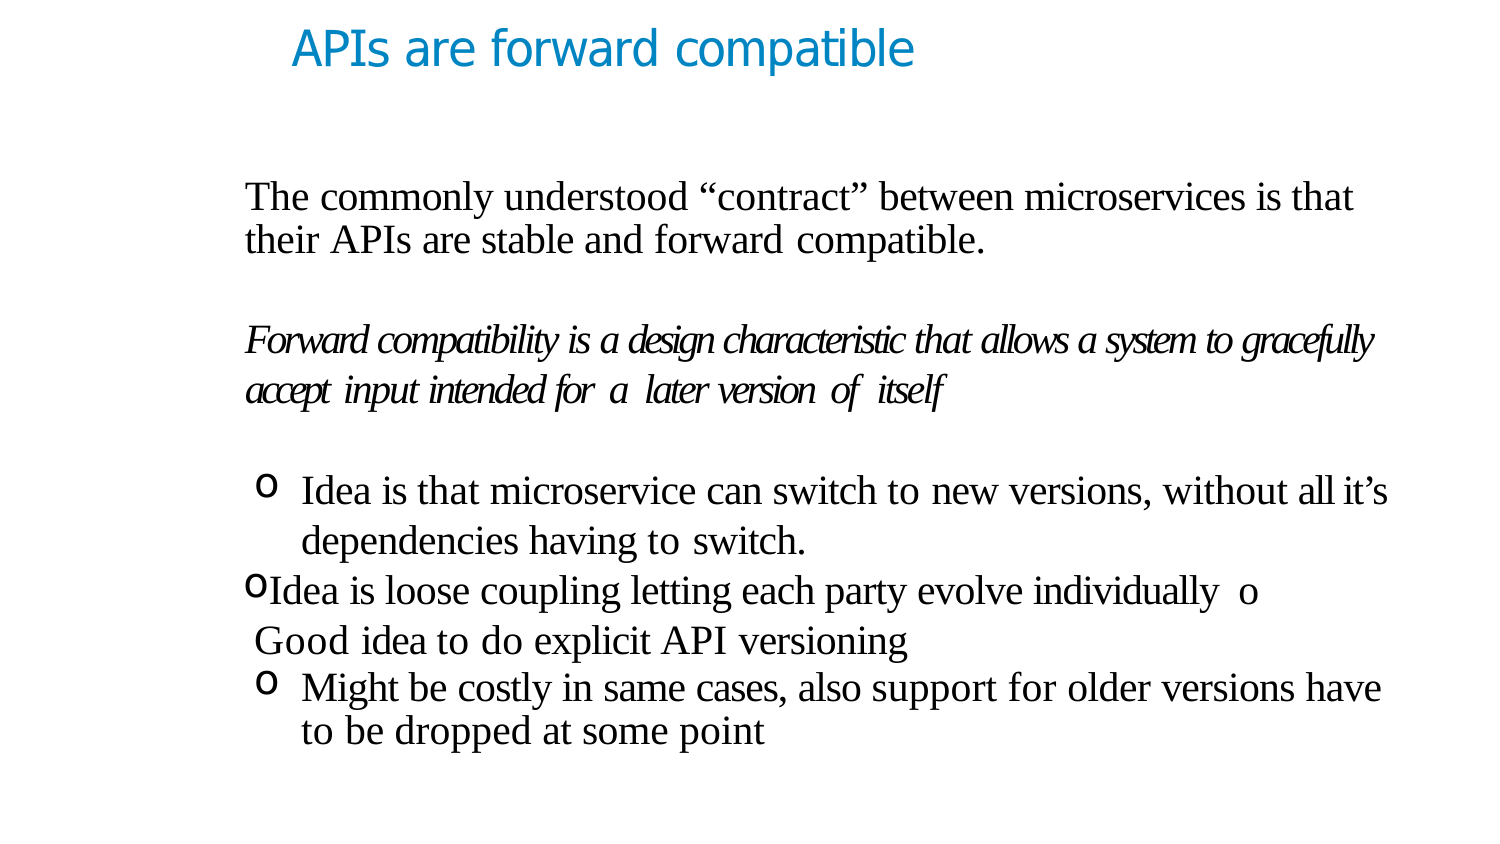

# APIs are forward compatible
The commonly understood “contract” between microservices is that  their APIs are stable and forward compatible.

Forward compatibility is a design characteristic that allows a system to gracefully  accept  input intended for  a  later version  of  itself

Idea is that microservice can switch to new versions, without all it’s  dependencies having to switch.
Idea is loose coupling letting each party evolve individually  o	Good idea to do explicit API versioning
Might be costly in same cases, also support for older versions have  to be dropped at some point